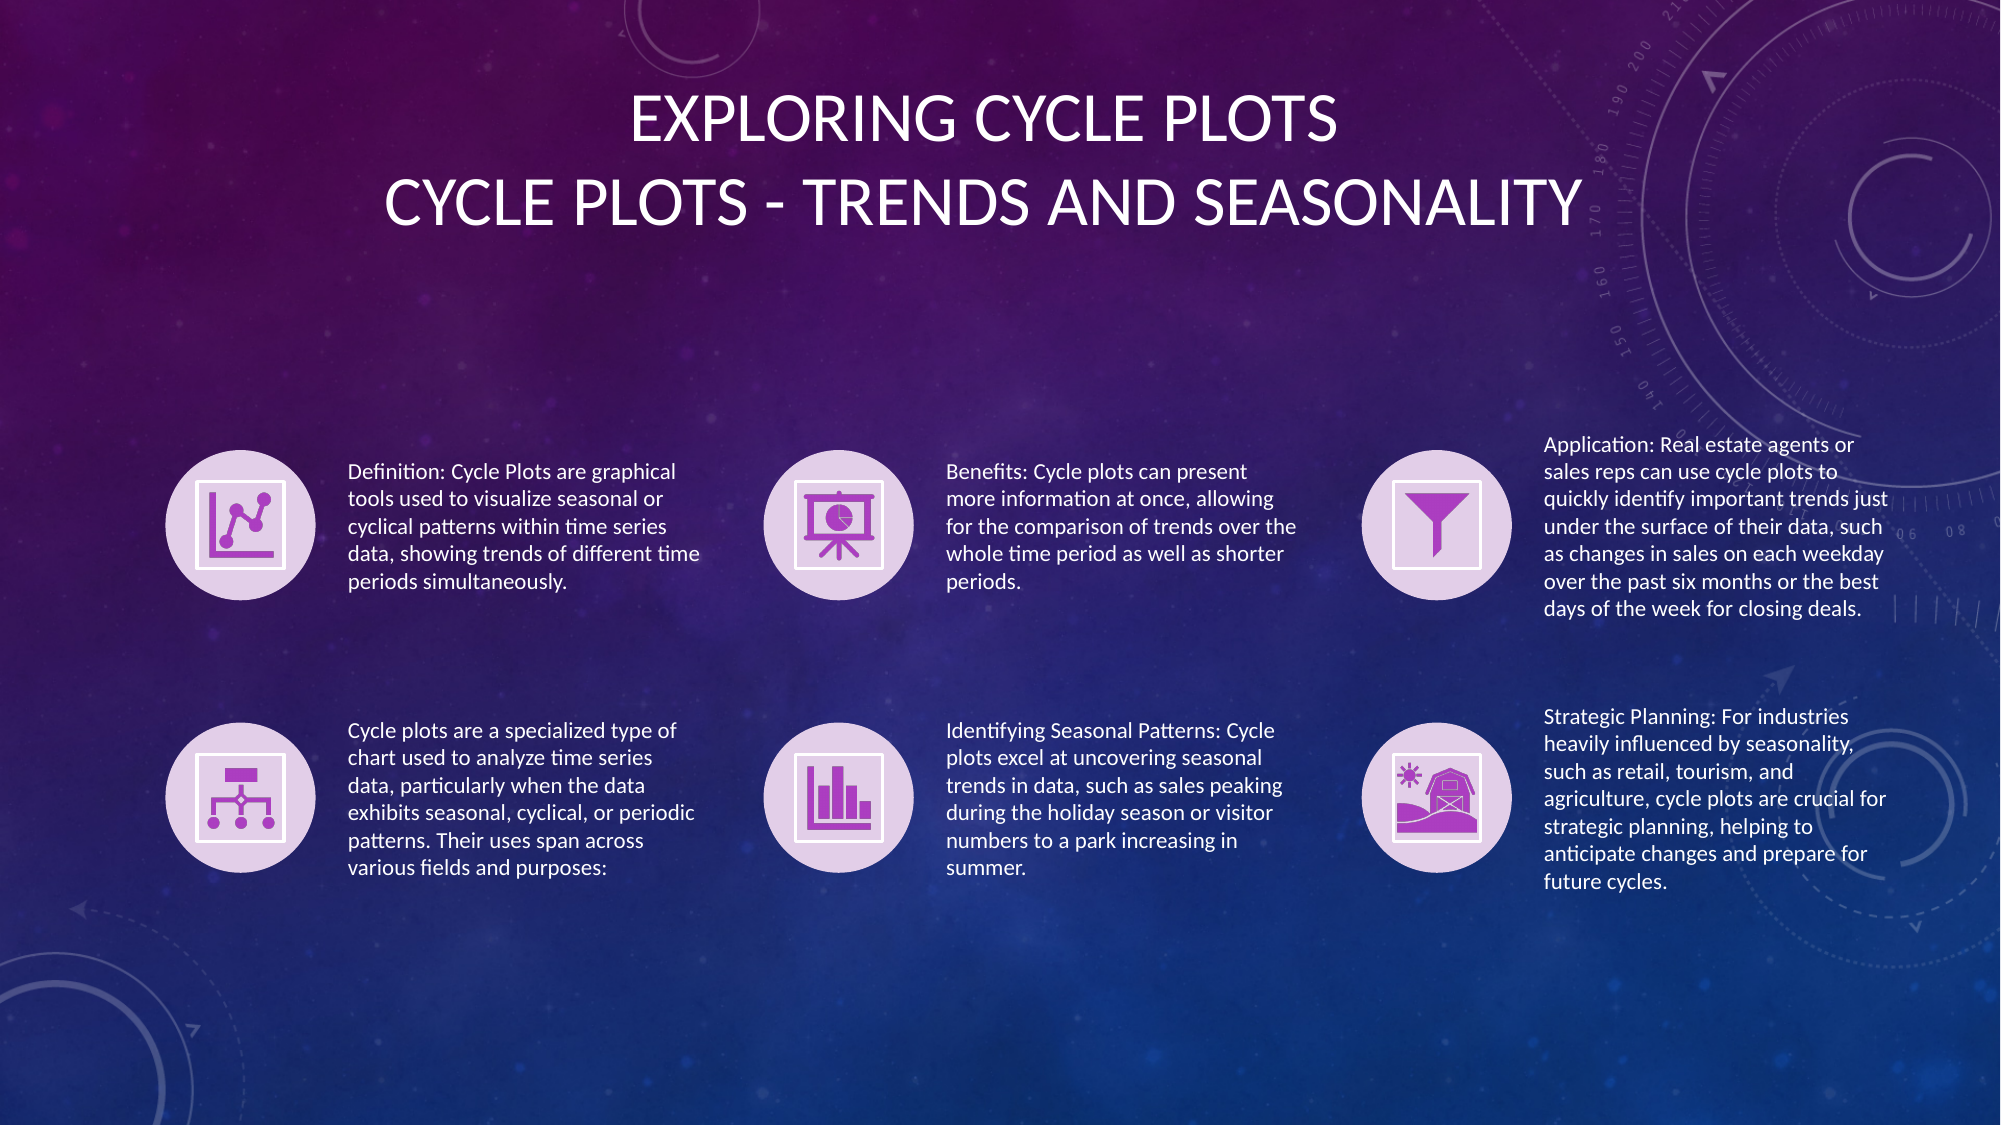

# Exploring Cycle Plots Cycle Plots - Trends and Seasonality
Definition: Cycle Plots are graphical tools used to visualize seasonal or cyclical patterns within time series data, showing trends of different time periods simultaneously.
Benefits: Cycle plots can present more information at once, allowing for the comparison of trends over the whole time period as well as shorter periods.
Application: Real estate agents or sales reps can use cycle plots to quickly identify important trends just under the surface of their data, such as changes in sales on each weekday over the past six months or the best days of the week for closing deals.
Cycle plots are a specialized type of chart used to analyze time series data, particularly when the data exhibits seasonal, cyclical, or periodic patterns. Their uses span across various fields and purposes:
Identifying Seasonal Patterns: Cycle plots excel at uncovering seasonal trends in data, such as sales peaking during the holiday season or visitor numbers to a park increasing in summer.
Strategic Planning: For industries heavily influenced by seasonality, such as retail, tourism, and agriculture, cycle plots are crucial for strategic planning, helping to anticipate changes and prepare for future cycles.